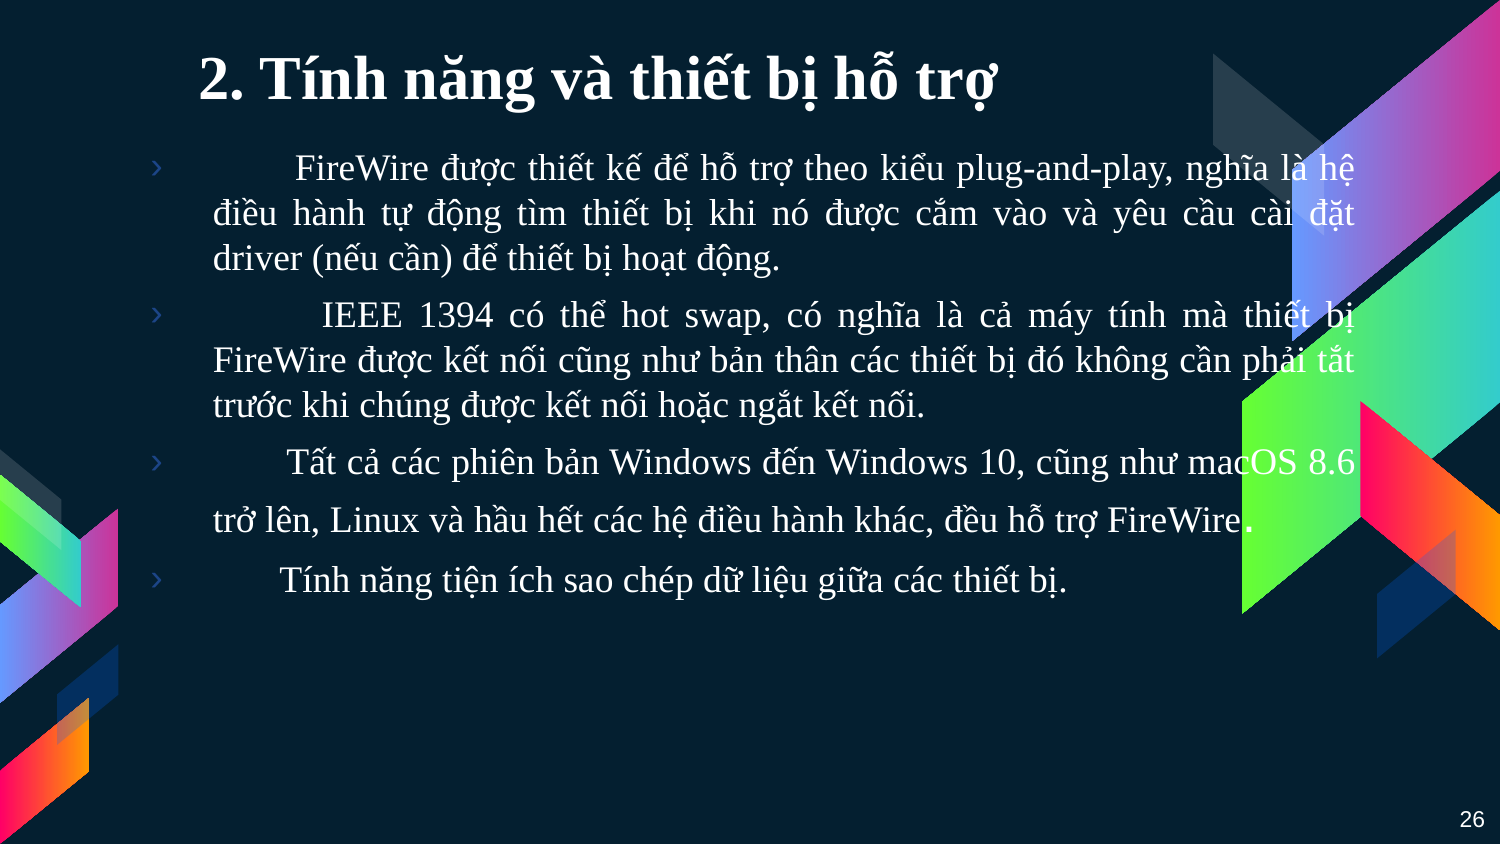

# 2. Tính năng và thiết bị hỗ trợ
       FireWire được thiết kế để hỗ trợ theo kiểu plug-and-play, nghĩa là hệ điều hành tự động tìm thiết bị khi nó được cắm vào và yêu cầu cài đặt driver (nếu cần) để thiết bị hoạt động.
       IEEE 1394 có thể hot swap, có nghĩa là cả máy tính mà thiết bị FireWire được kết nối cũng như bản thân các thiết bị đó không cần phải tắt trước khi chúng được kết nối hoặc ngắt kết nối.
       Tất cả các phiên bản Windows đến Windows 10, cũng như macOS 8.6 trở lên, Linux và hầu hết các hệ điều hành khác, đều hỗ trợ FireWire.
       Tính năng tiện ích sao chép dữ liệu giữa các thiết bị.
26